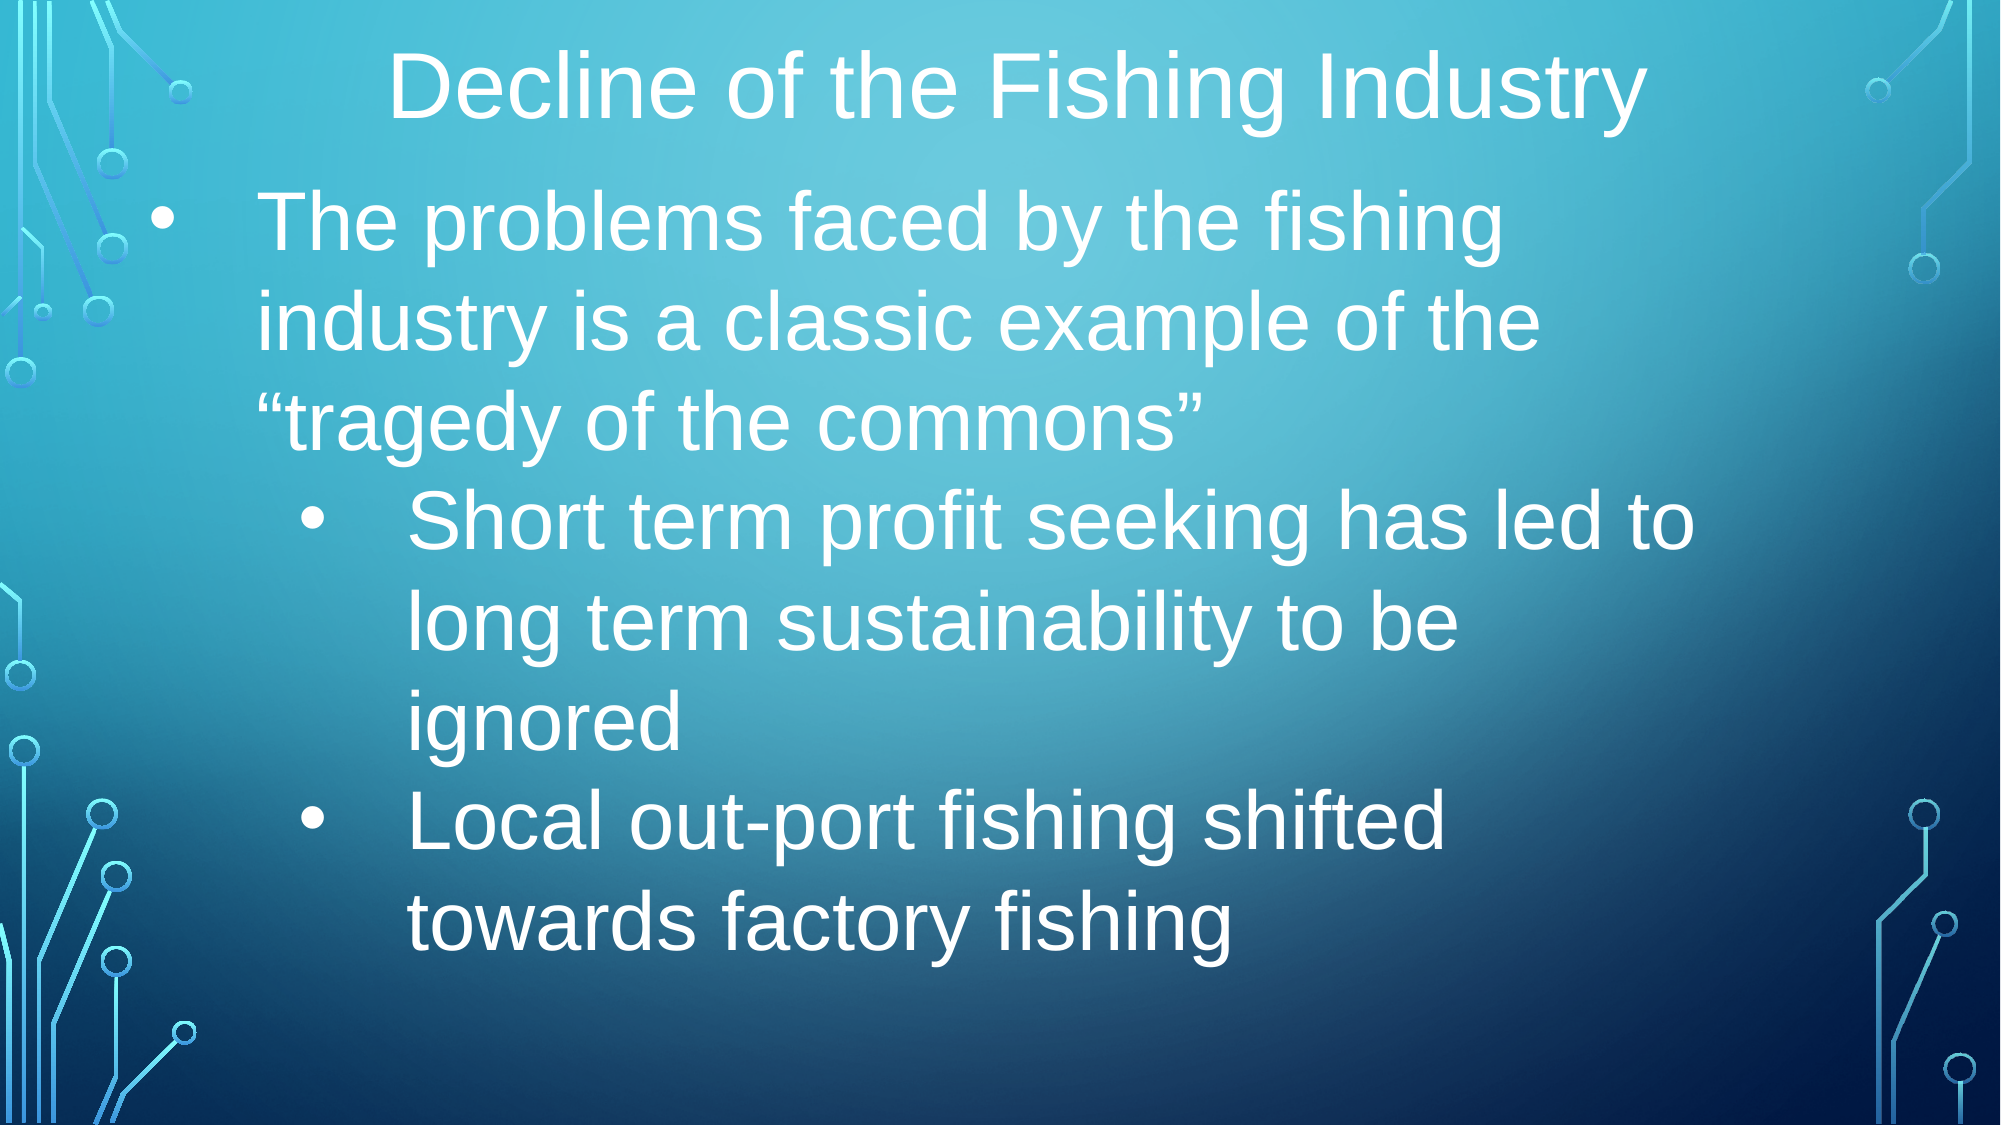

Decline of the Fishing Industry
The problems faced by the fishing industry is a classic example of the “tragedy of the commons”
Short term profit seeking has led to long term sustainability to be ignored
Local out-port fishing shifted towards factory fishing